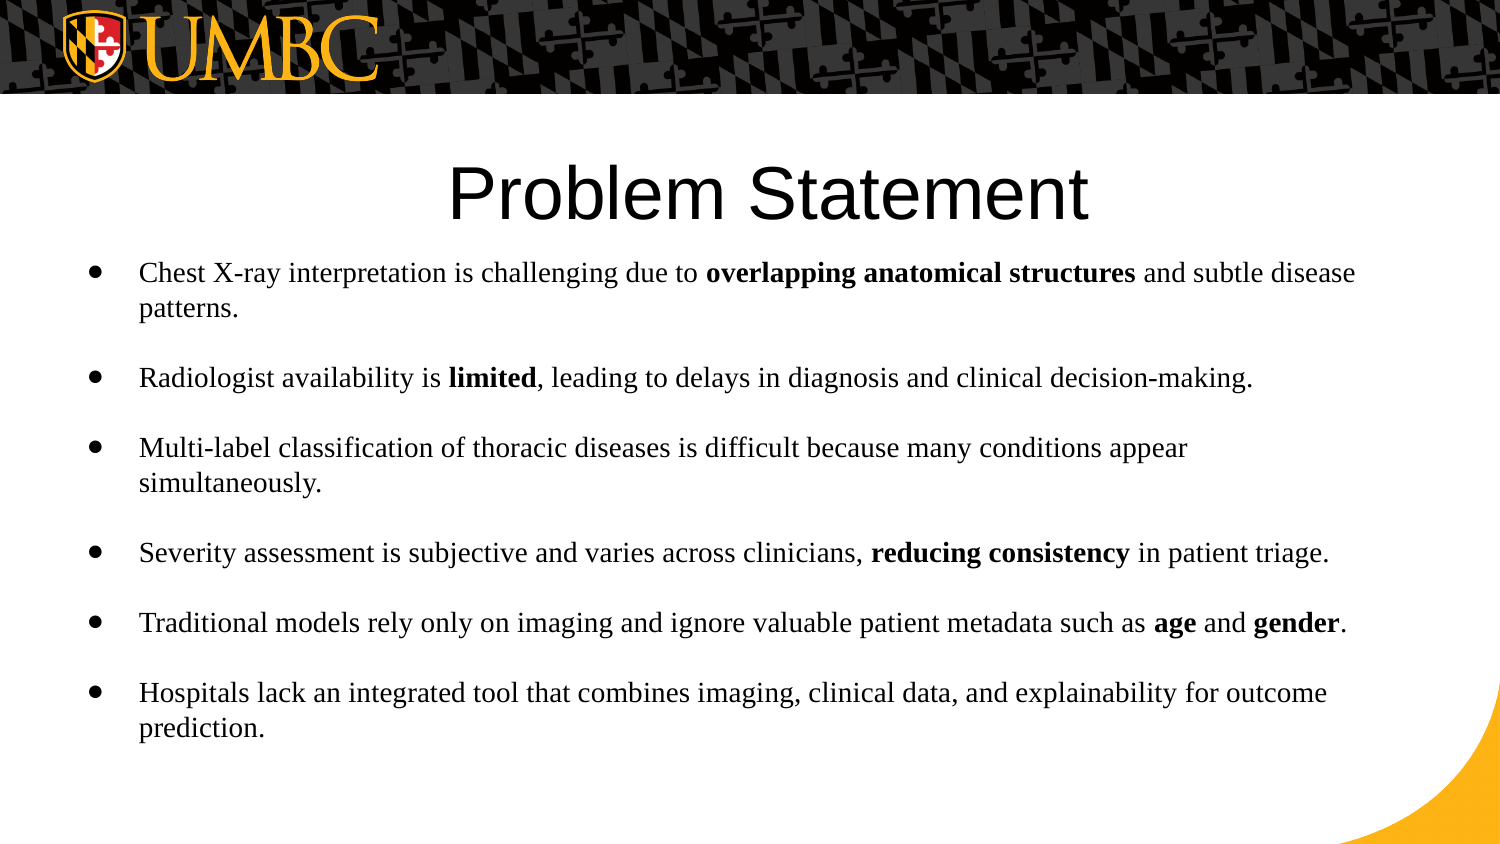

# Problem Statement
Chest X-ray interpretation is challenging due to overlapping anatomical structures and subtle disease patterns.
Radiologist availability is limited, leading to delays in diagnosis and clinical decision-making.
Multi-label classification of thoracic diseases is difficult because many conditions appear simultaneously.
Severity assessment is subjective and varies across clinicians, reducing consistency in patient triage.
Traditional models rely only on imaging and ignore valuable patient metadata such as age and gender.
Hospitals lack an integrated tool that combines imaging, clinical data, and explainability for outcome prediction.